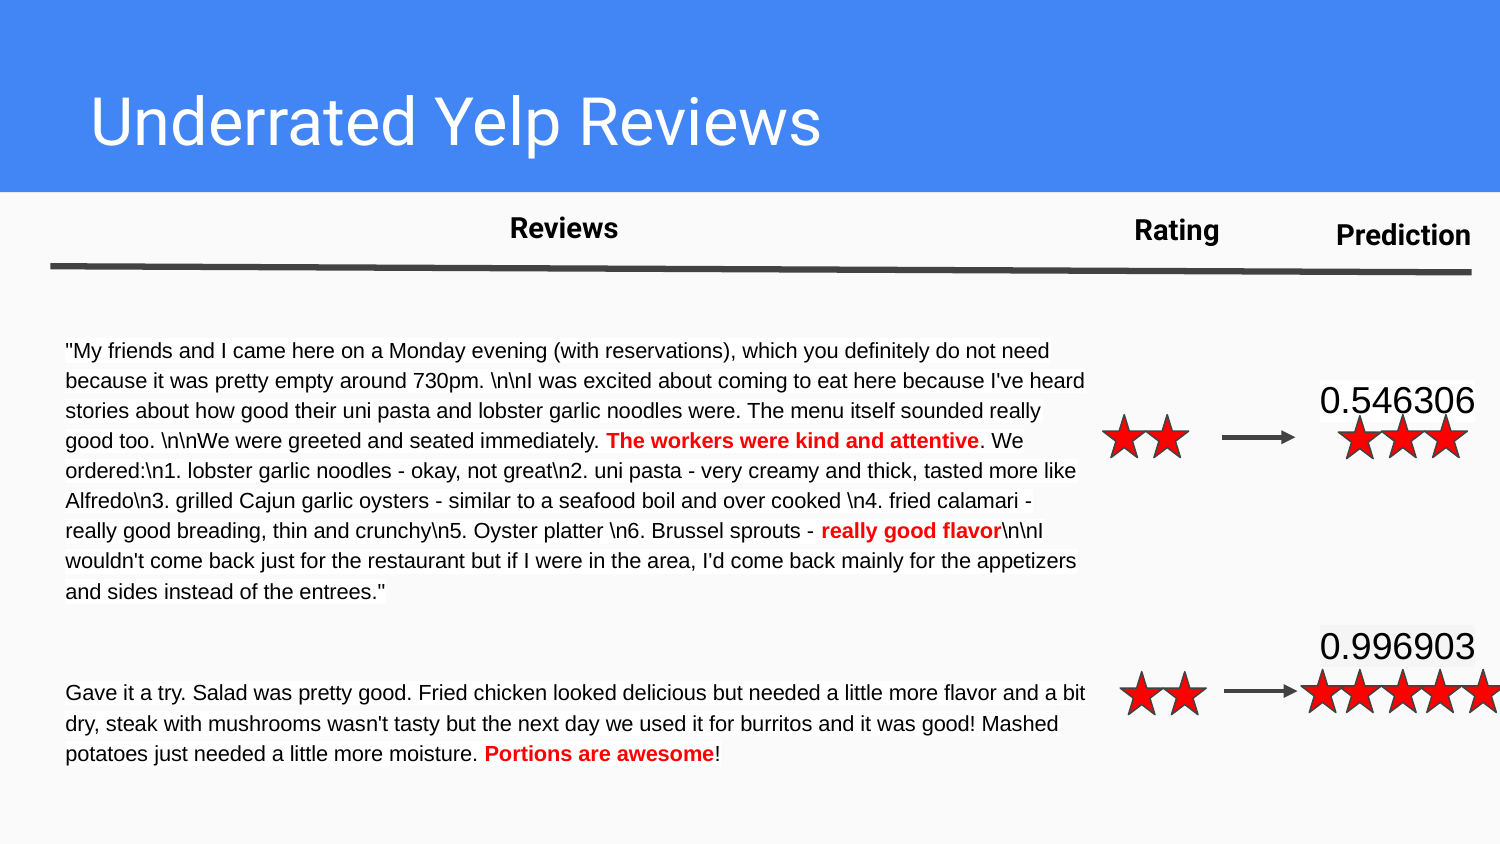

# Underrated Yelp Reviews
Reviews
Rating
Prediction
"My friends and I came here on a Monday evening (with reservations), which you definitely do not need because it was pretty empty around 730pm. \n\nI was excited about coming to eat here because I've heard stories about how good their uni pasta and lobster garlic noodles were. The menu itself sounded really good too. \n\nWe were greeted and seated immediately. The workers were kind and attentive. We ordered:\n1. lobster garlic noodles - okay, not great\n2. uni pasta - very creamy and thick, tasted more like Alfredo\n3. grilled Cajun garlic oysters - similar to a seafood boil and over cooked \n4. fried calamari - really good breading, thin and crunchy\n5. Oyster platter \n6. Brussel sprouts - really good flavor\n\nI wouldn't come back just for the restaurant but if I were in the area, I'd come back mainly for the appetizers and sides instead of the entrees."

Gave it a try. Salad was pretty good. Fried chicken looked delicious but needed a little more flavor and a bit dry, steak with mushrooms wasn't tasty but the next day we used it for burritos and it was good! Mashed potatoes just needed a little more moisture. Portions are awesome!

0.546306

0.996903